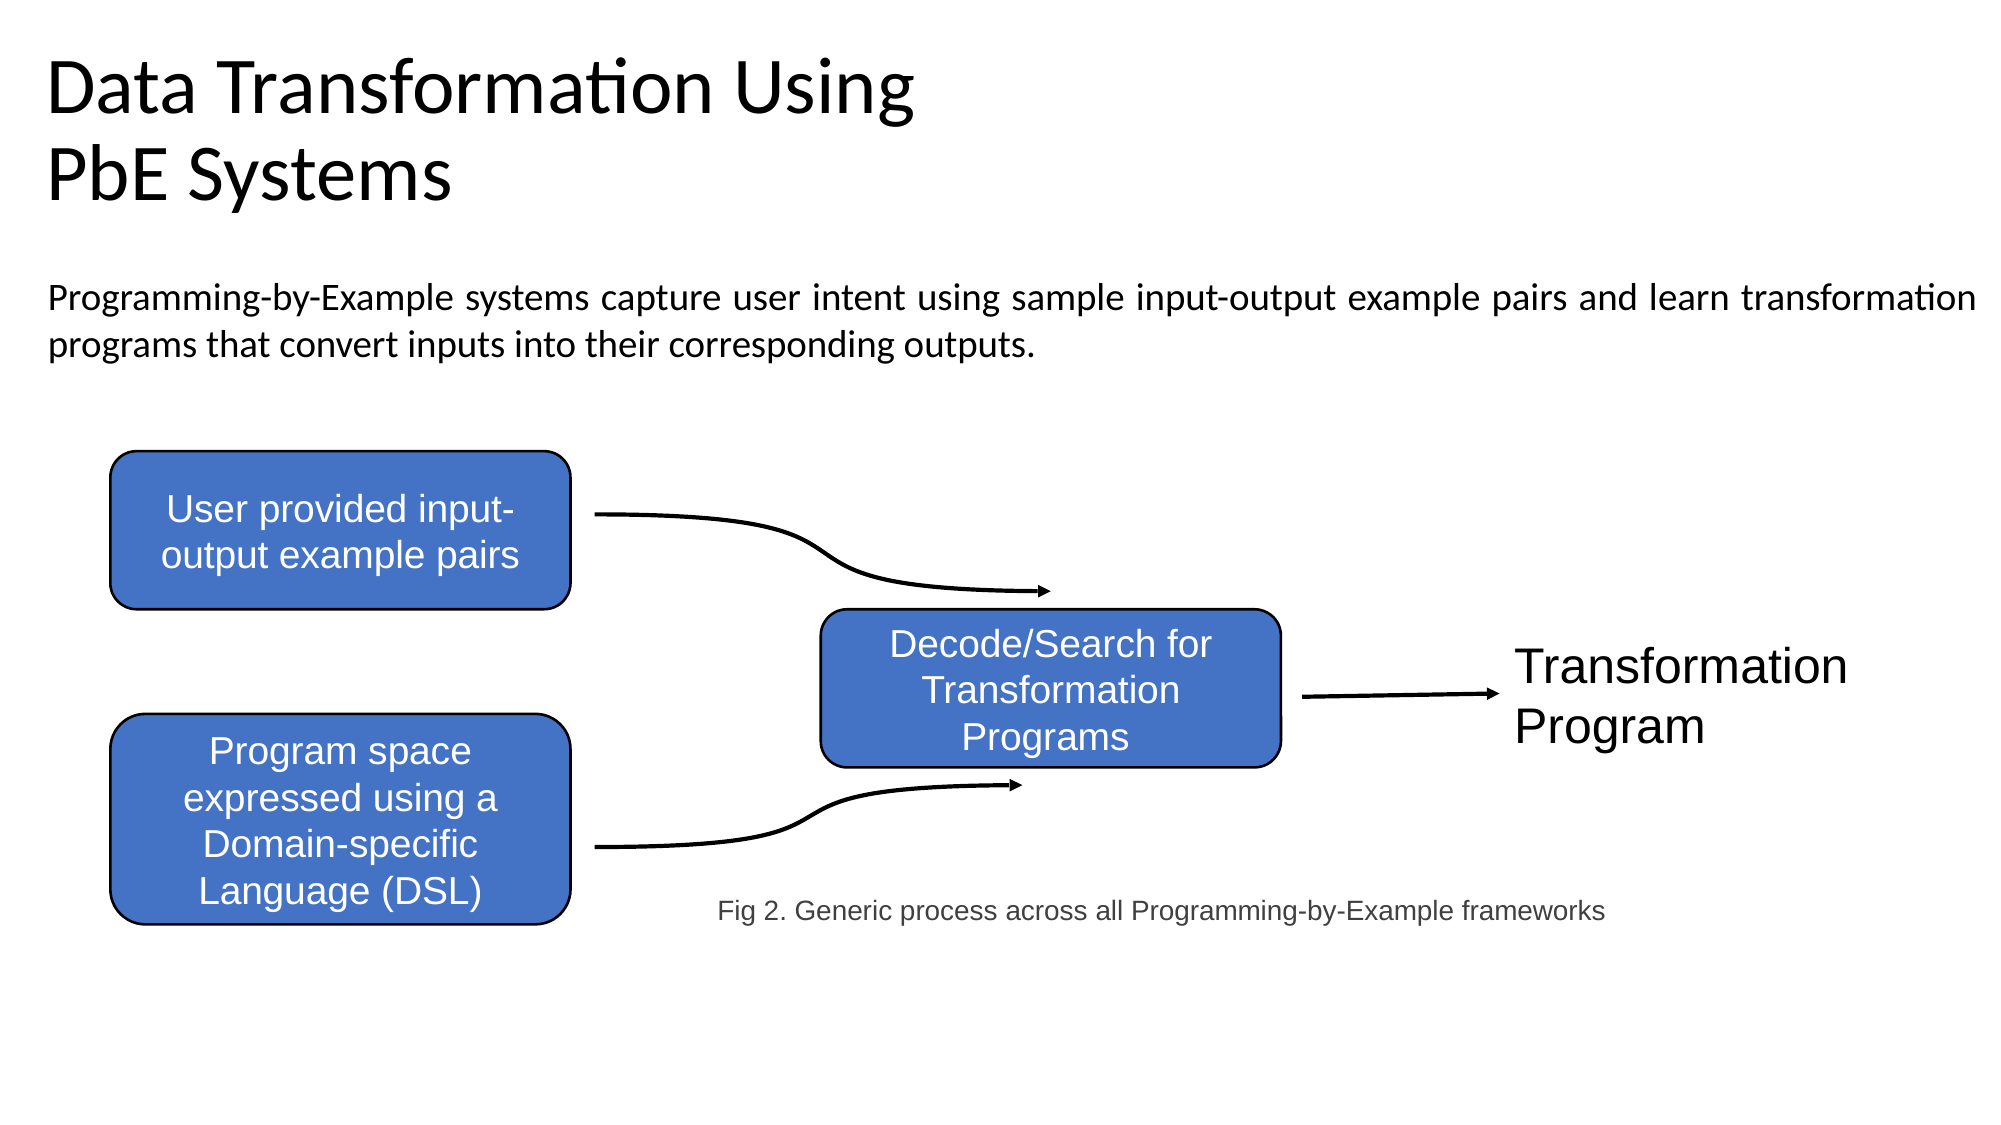

# Data Transformation Using PbE Systems
Programming-by-Example systems capture user intent using sample input-output example pairs and learn transformation programs that convert inputs into their corresponding outputs.
User provided input-output example pairs
Decode/Search for Transformation Programs
Transformation Program
Program space expressed using a Domain-specific Language (DSL)
Fig 2. Generic process across all Programming-by-Example frameworks